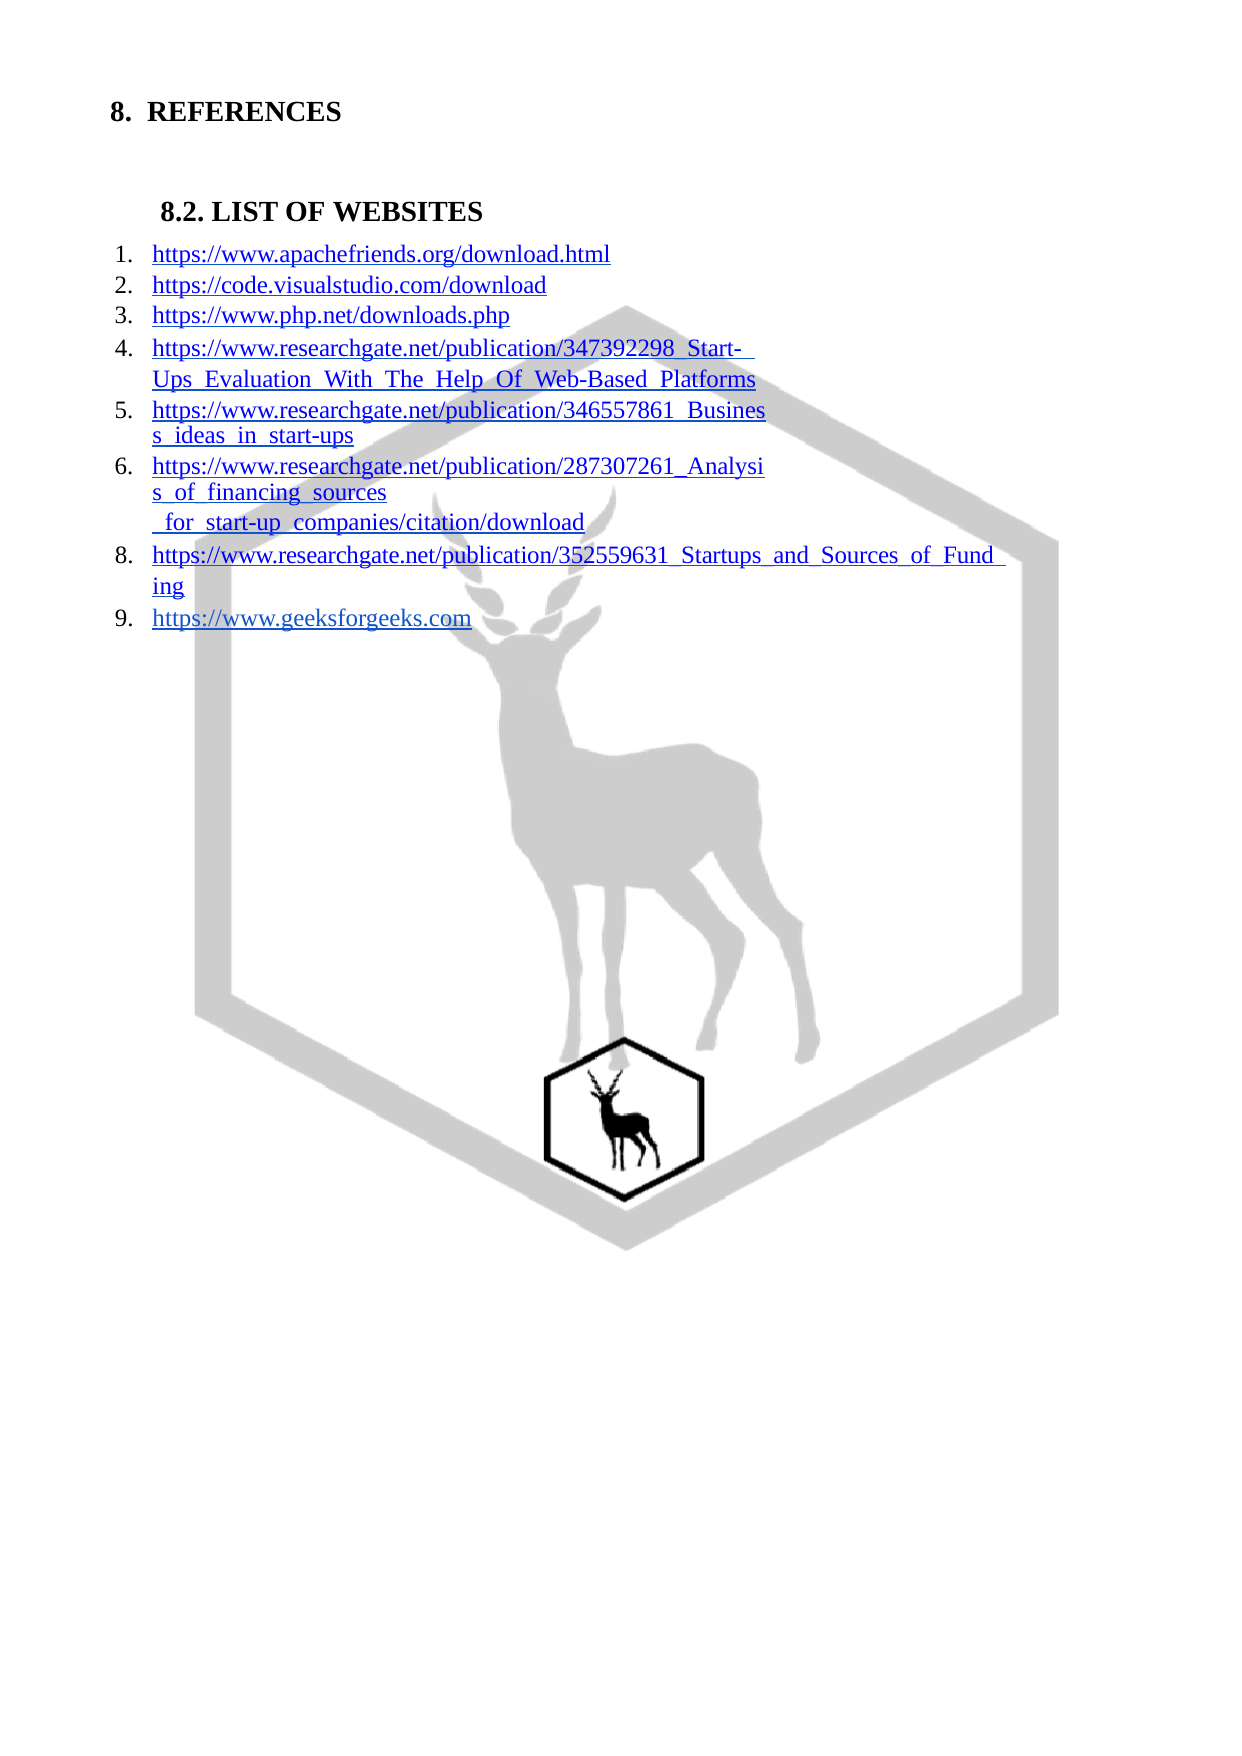

REFERENCES

8.2. LIST OF WEBSITES
https://www.apachefriends.org/download.html
https://code.visualstudio.com/download
https://www.php.net/downloads.php
https://www.researchgate.net/publication/347392298_Start-  Ups_Evaluation_With_The_Help_Of_Web-Based_Platforms
https://www.researchgate.net/publication/346557861_Business_ideas_in_start-ups
https://www.researchgate.net/publication/287307261_Analysis_of_financing_sources
_for_start-up_companies/citation/download
https://www.researchgate.net/publication/352559631_Startups_and_Sources_of_Fund  ing
https://www.geeksforgeeks.com